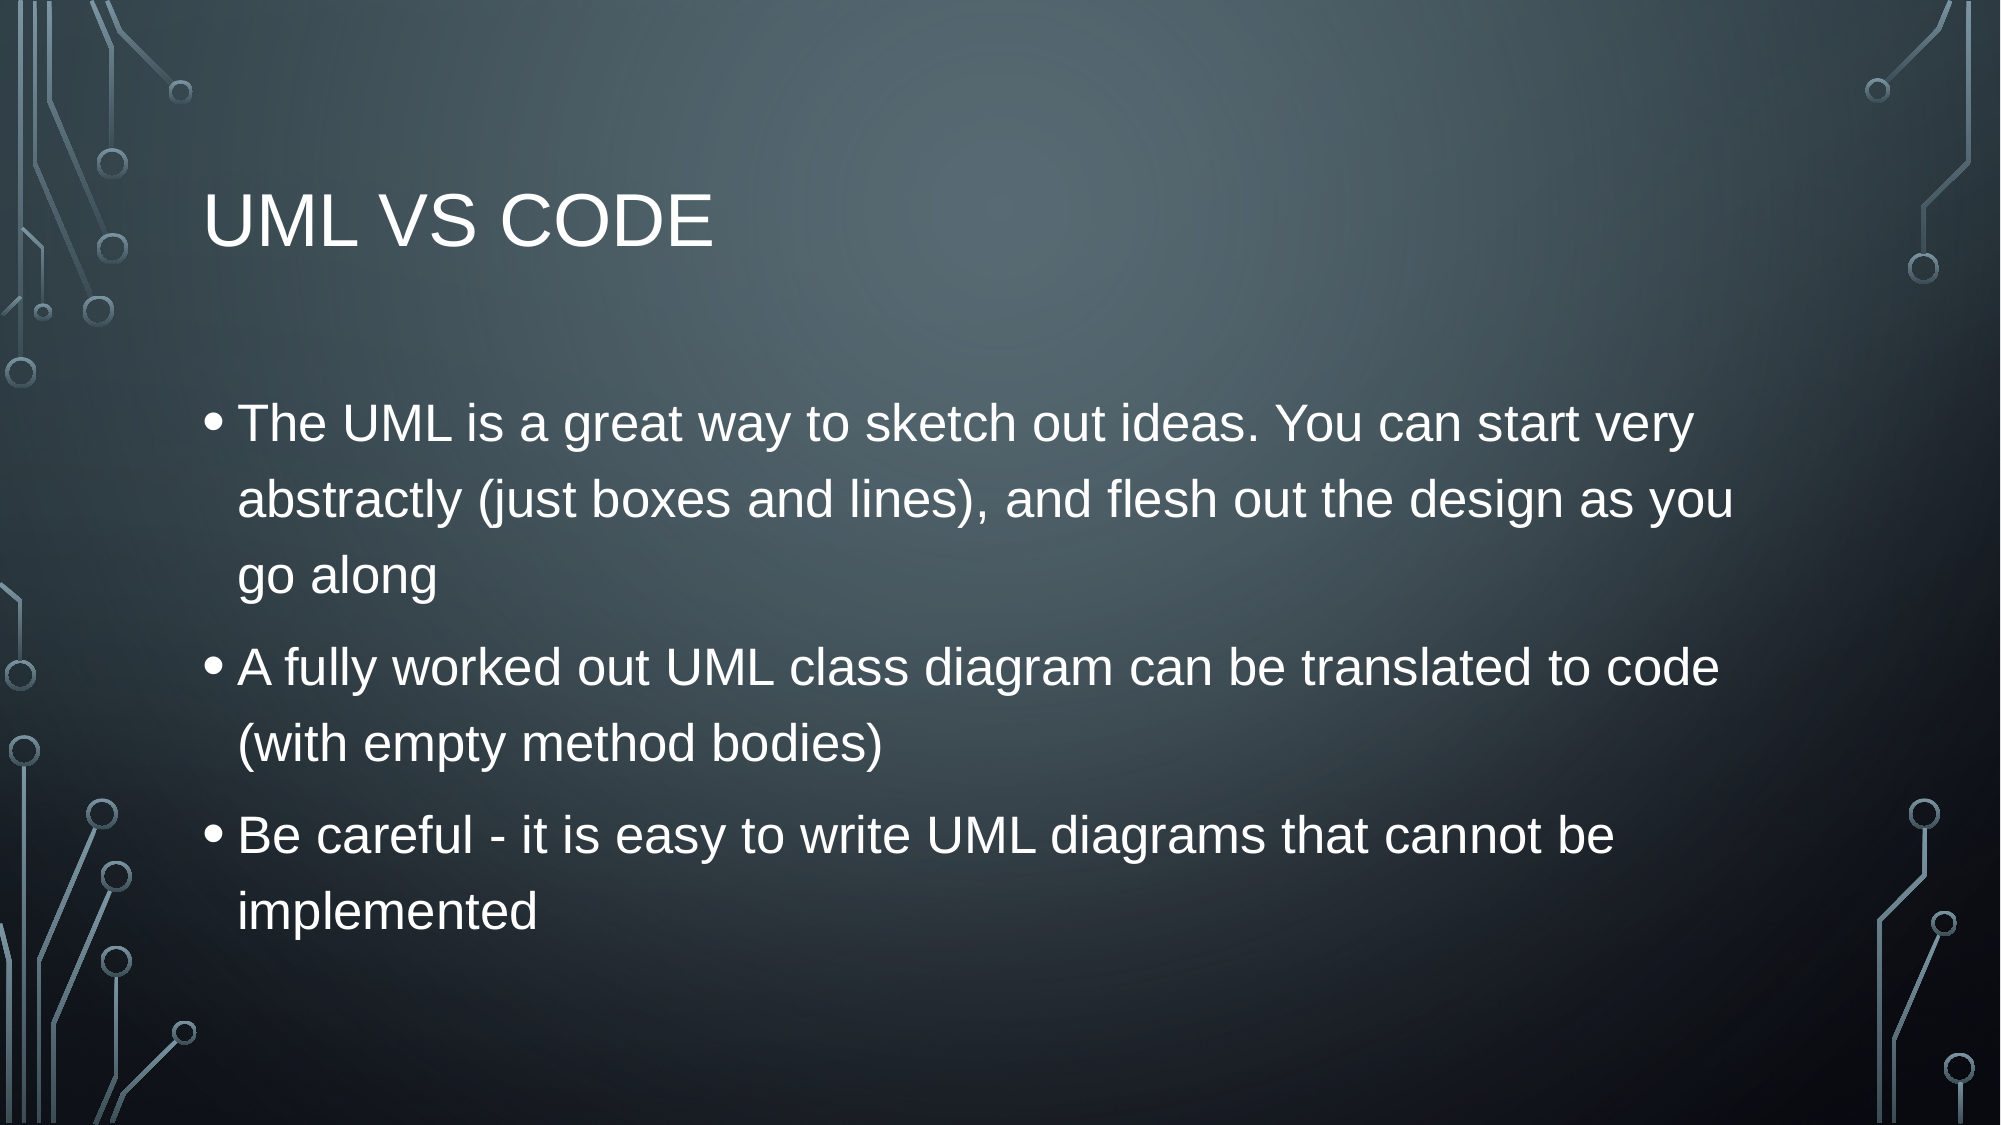

# UmL vs code
The UML is a great way to sketch out ideas. You can start very abstractly (just boxes and lines), and flesh out the design as you go along
A fully worked out UML class diagram can be translated to code (with empty method bodies)
Be careful - it is easy to write UML diagrams that cannot be implemented